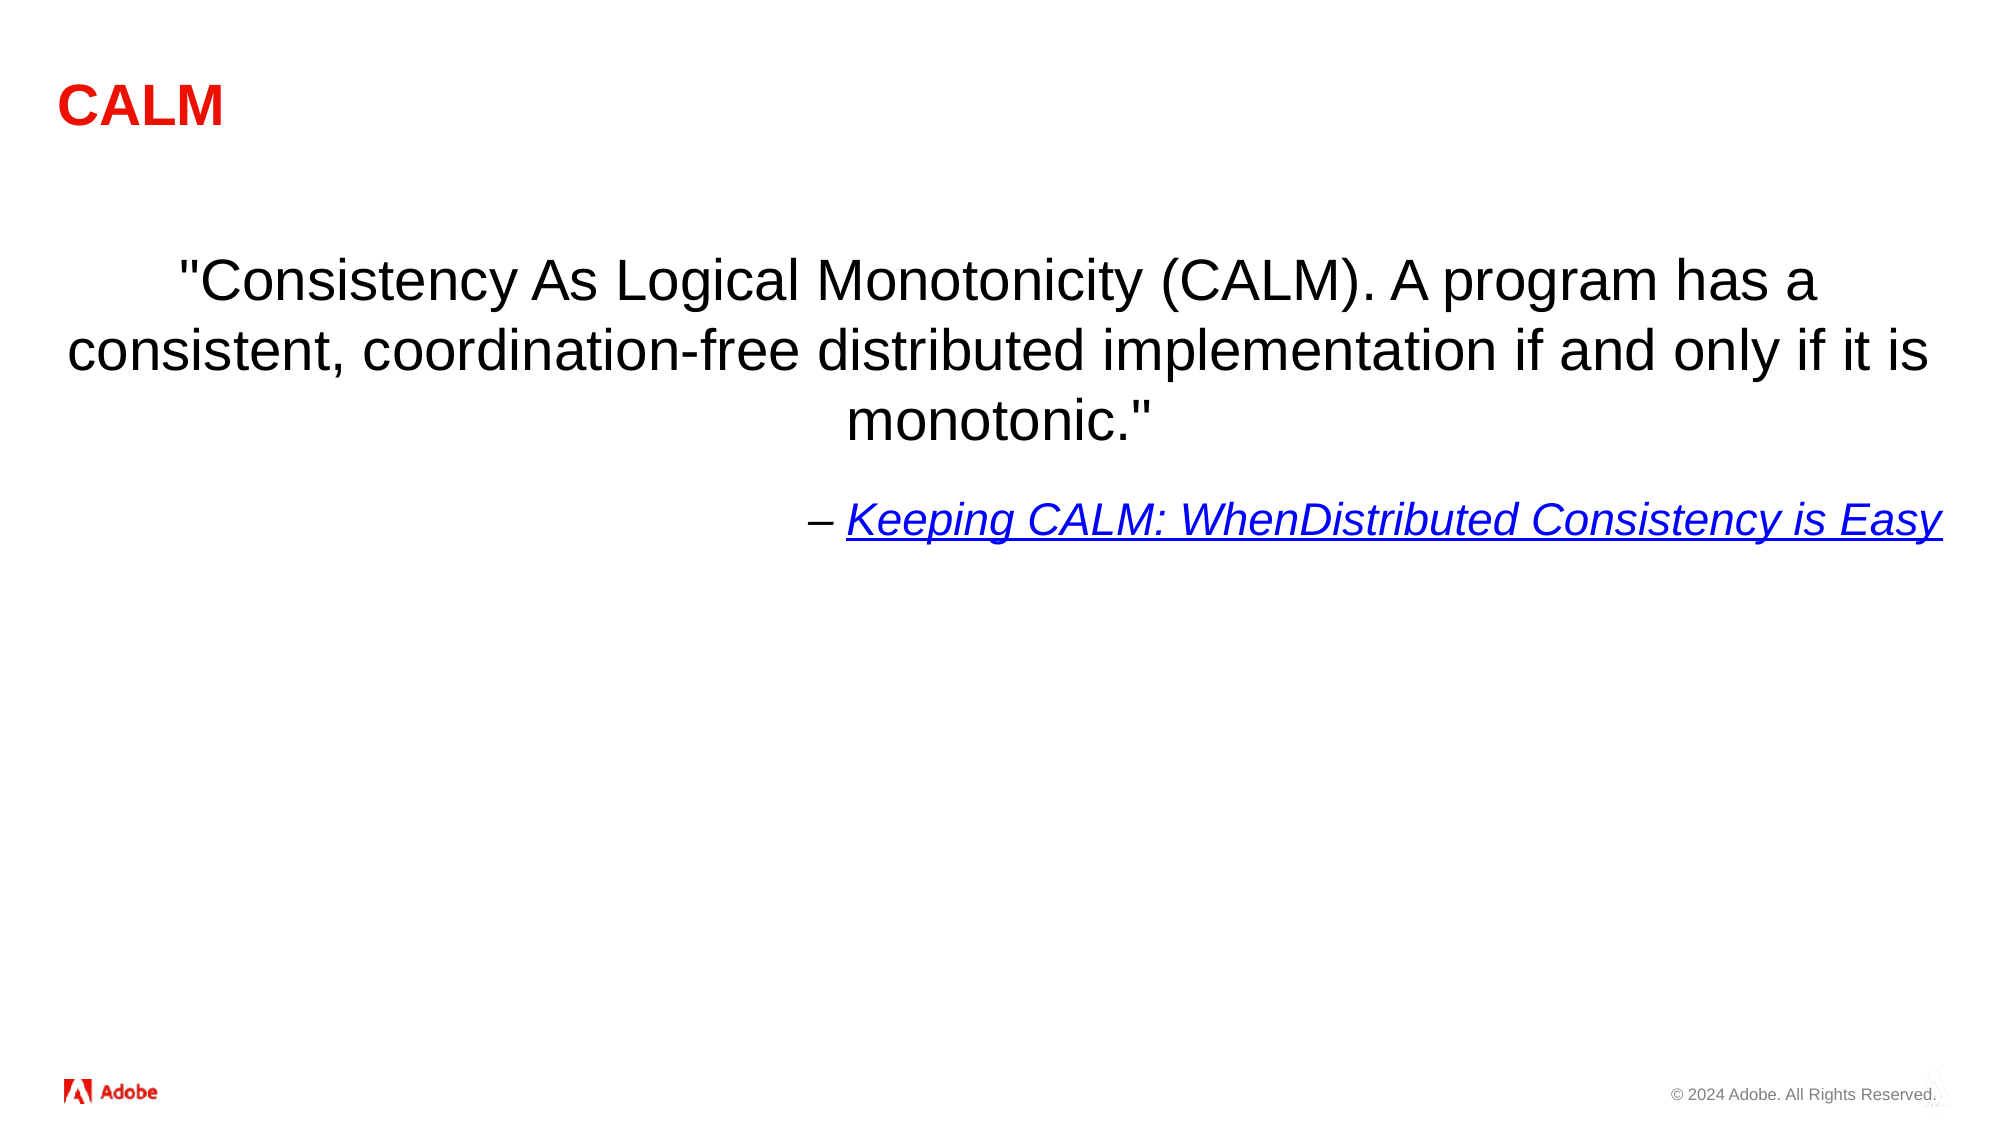

# CALM
"Consistency As Logical Monotonicity (CALM). A program has a consistent, coordination-free distributed implementation if and only if it is monotonic."
– Keeping CALM: WhenDistributed Consistency is Easy
44